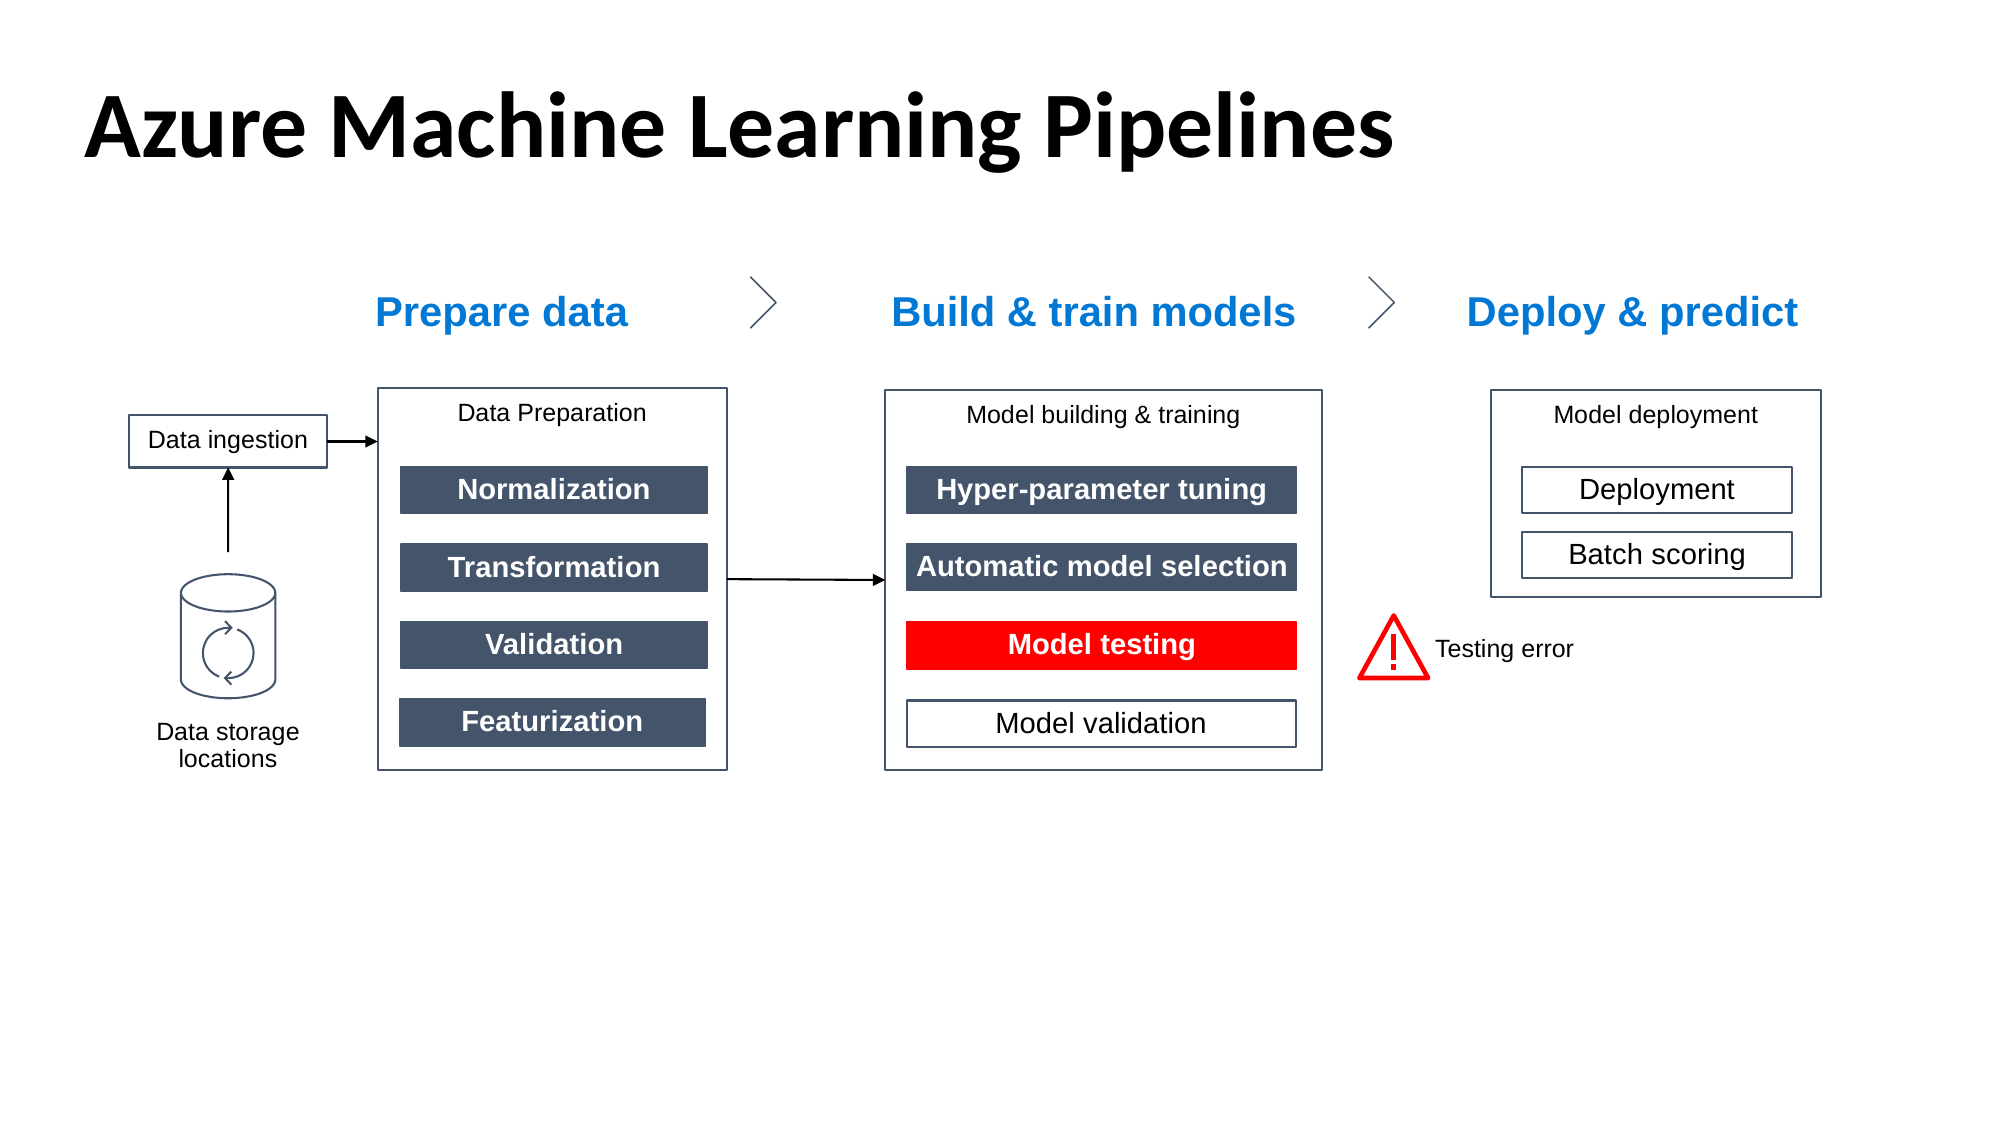

# Azure Machine Learning Pipelines

Prepare data
Build & train models
Deploy & predict
Data Preparation
Model building & training
Model deployment
Data ingestion
Normalization
Normalization
Hyper-parameter tuning
Hyper-parameter tuning
Deployment
Batch scoring
Automatic model selection
Automatic model selection
Transformation
Transformation

Testing error

Validation
Validation
Model testing
Model testing
Featurization
Featurization
Model validation
Data storage locations